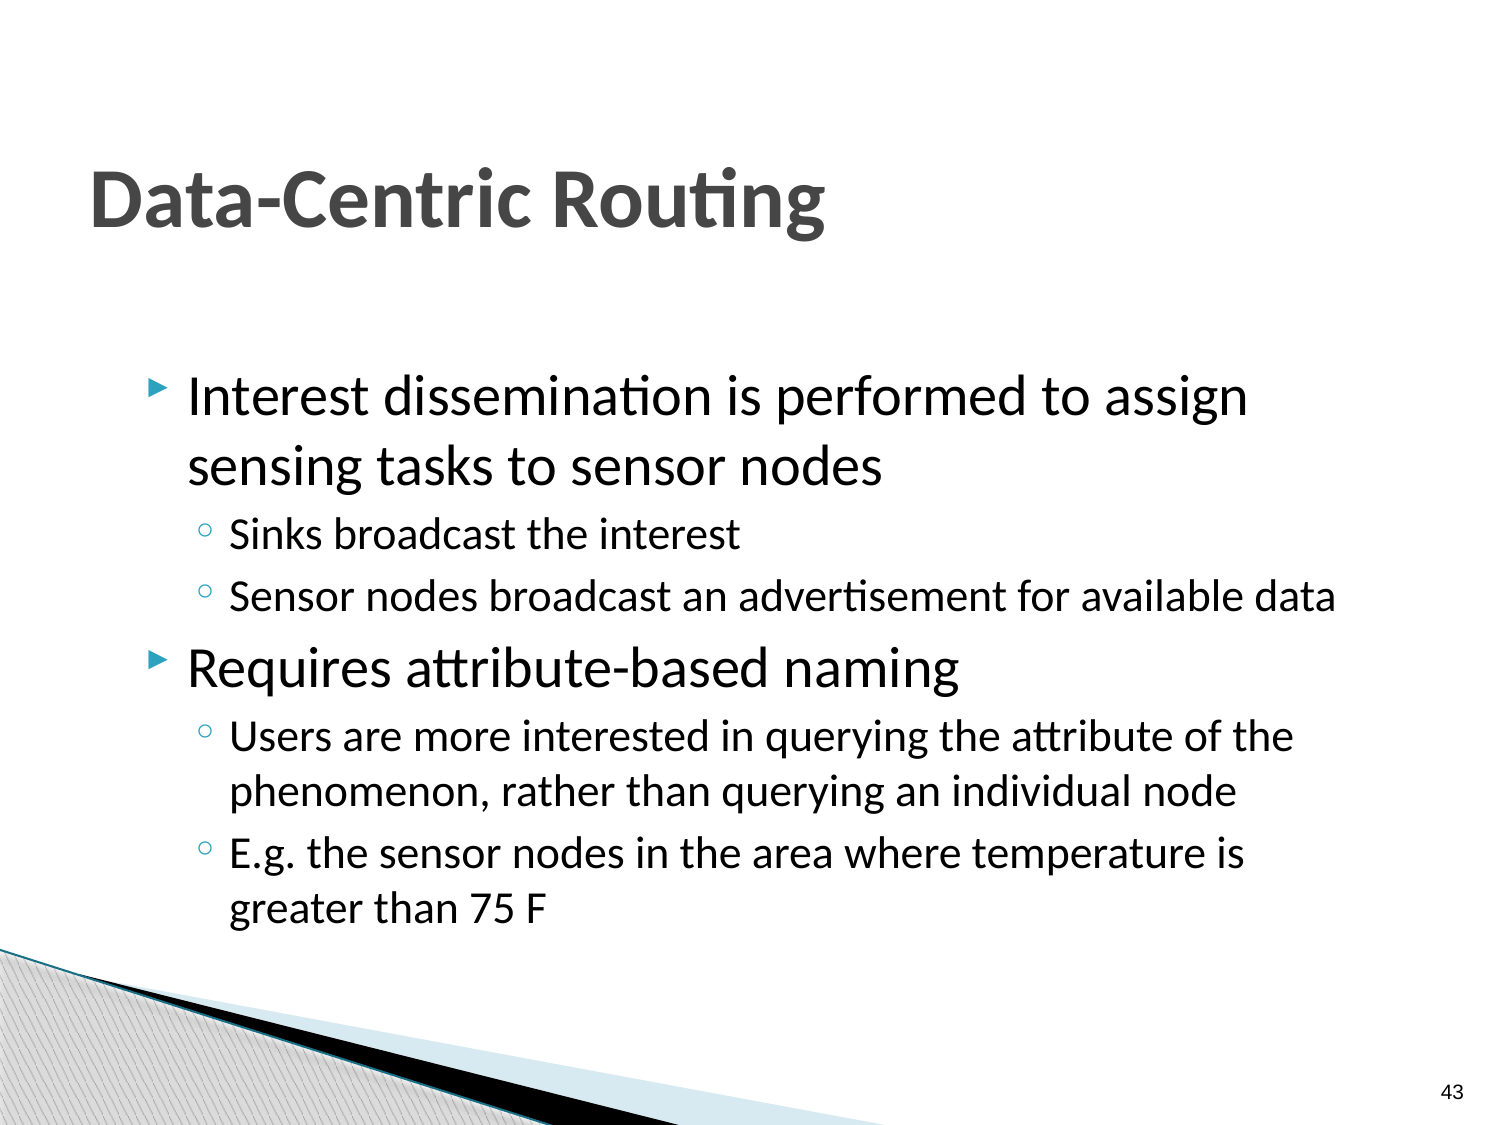

# Data-Centric Routing
Interest dissemination is performed to assign sensing tasks to sensor nodes
Sinks broadcast the interest
Sensor nodes broadcast an advertisement for available data
Requires attribute-based naming
Users are more interested in querying the attribute of the phenomenon, rather than querying an individual node
E.g. the sensor nodes in the area where temperature is greater than 75 F
43